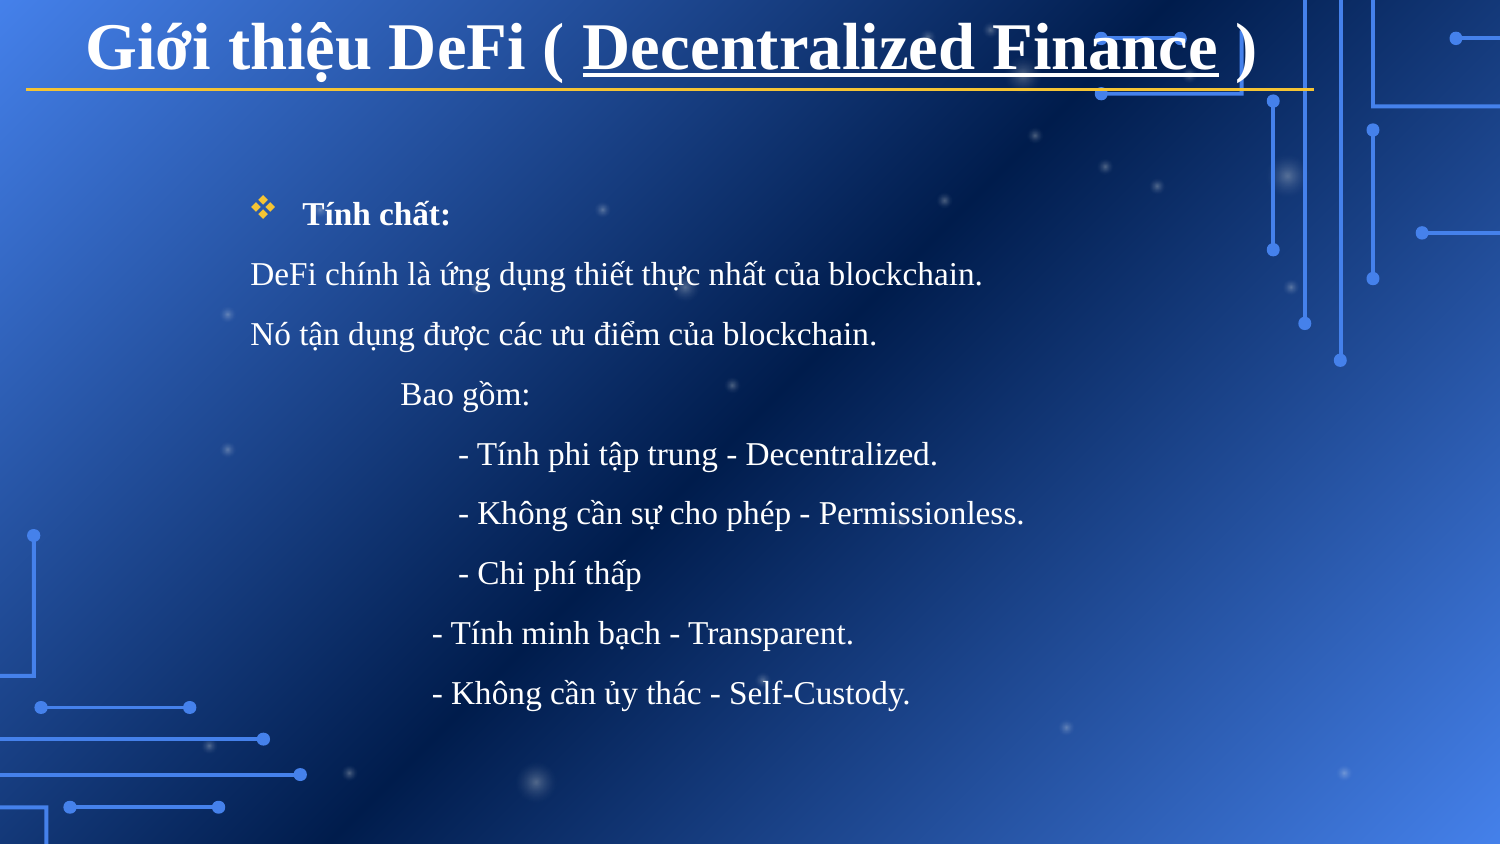

Giới thiệu DeFi ( Decentralized Finance )
Tính chất:
DeFi chính là ứng dụng thiết thực nhất của blockchain.
Nó tận dụng được các ưu điểm của blockchain.
	Bao gồm:
     	       - Tính phi tập trung - Decentralized.
       	       - Không cần sự cho phép - Permissionless.
       	       - Chi phí thấp
                      - Tính minh bạch - Transparent.
                      - Không cần ủy thác - Self-Custody.